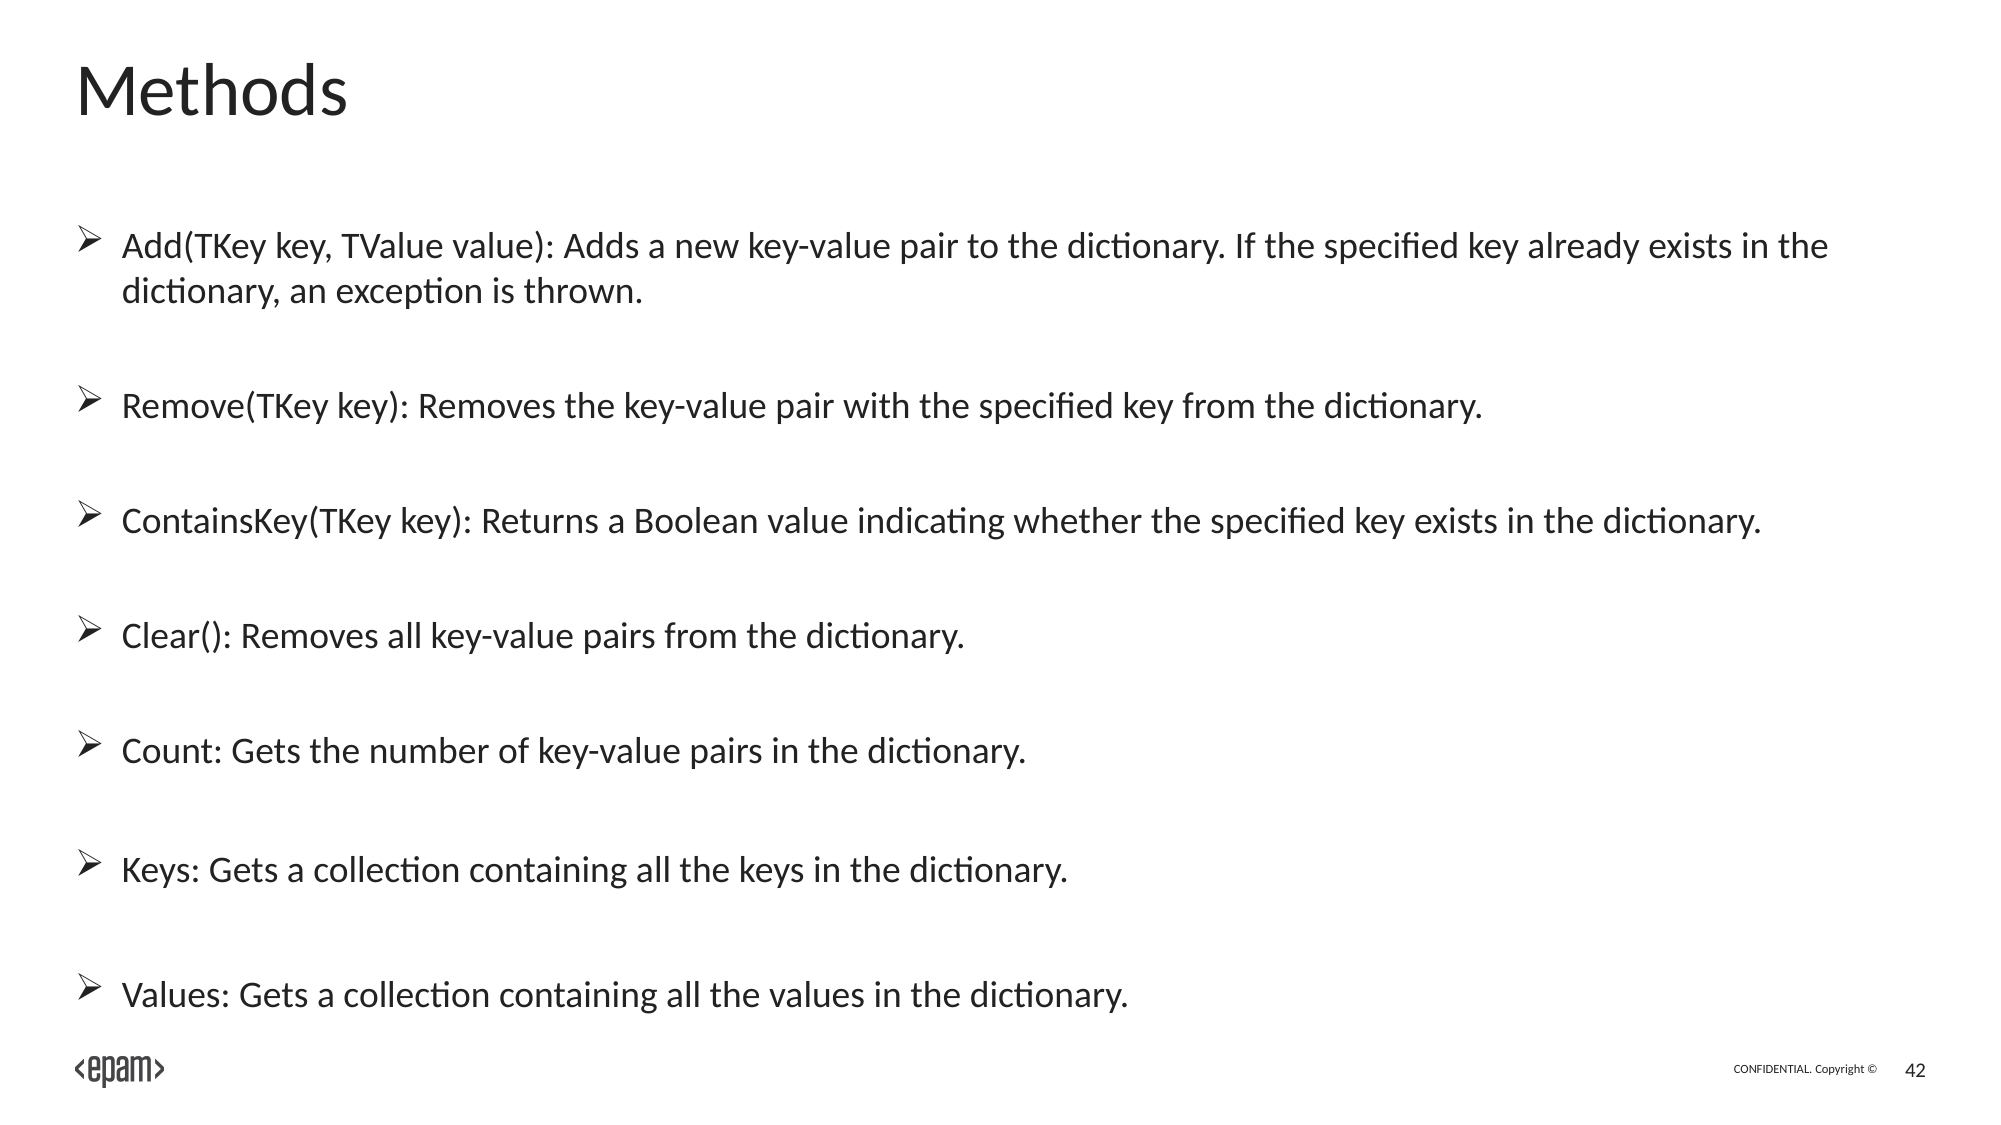

# Methods
Add(TKey key, TValue value): Adds a new key-value pair to the dictionary. If the specified key already exists in the dictionary, an exception is thrown.

Remove(TKey key): Removes the key-value pair with the specified key from the dictionary.

ContainsKey(TKey key): Returns a Boolean value indicating whether the specified key exists in the dictionary.

Clear(): Removes all key-value pairs from the dictionary.

Count: Gets the number of key-value pairs in the dictionary.

Keys: Gets a collection containing all the keys in the dictionary.

Values: Gets a collection containing all the values in the dictionary.